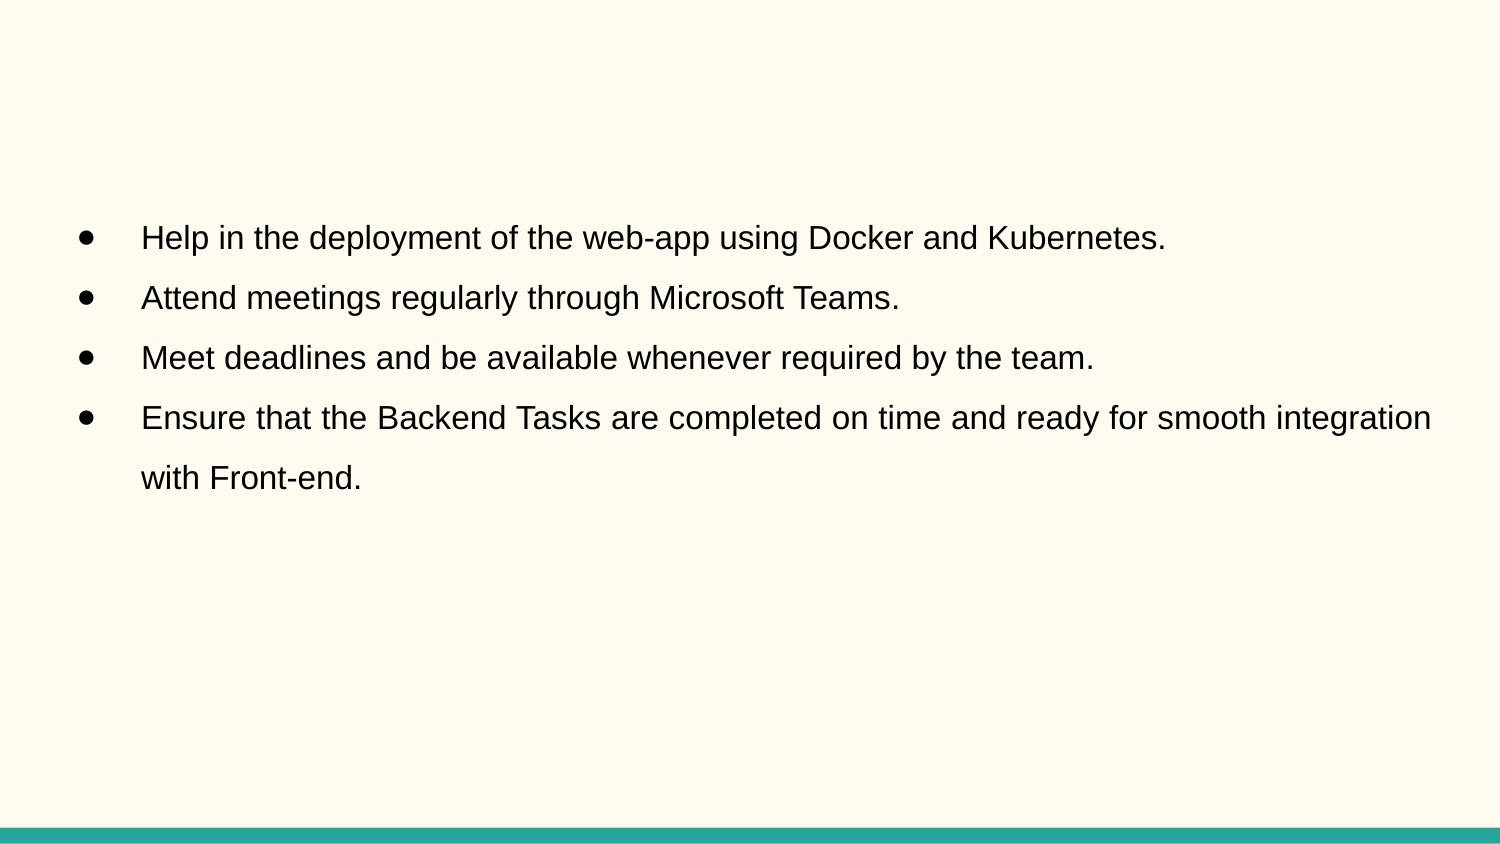

Help in the deployment of the web-app using Docker and Kubernetes.
Attend meetings regularly through Microsoft Teams.
Meet deadlines and be available whenever required by the team.
Ensure that the Backend Tasks are completed on time and ready for smooth integration with Front-end.